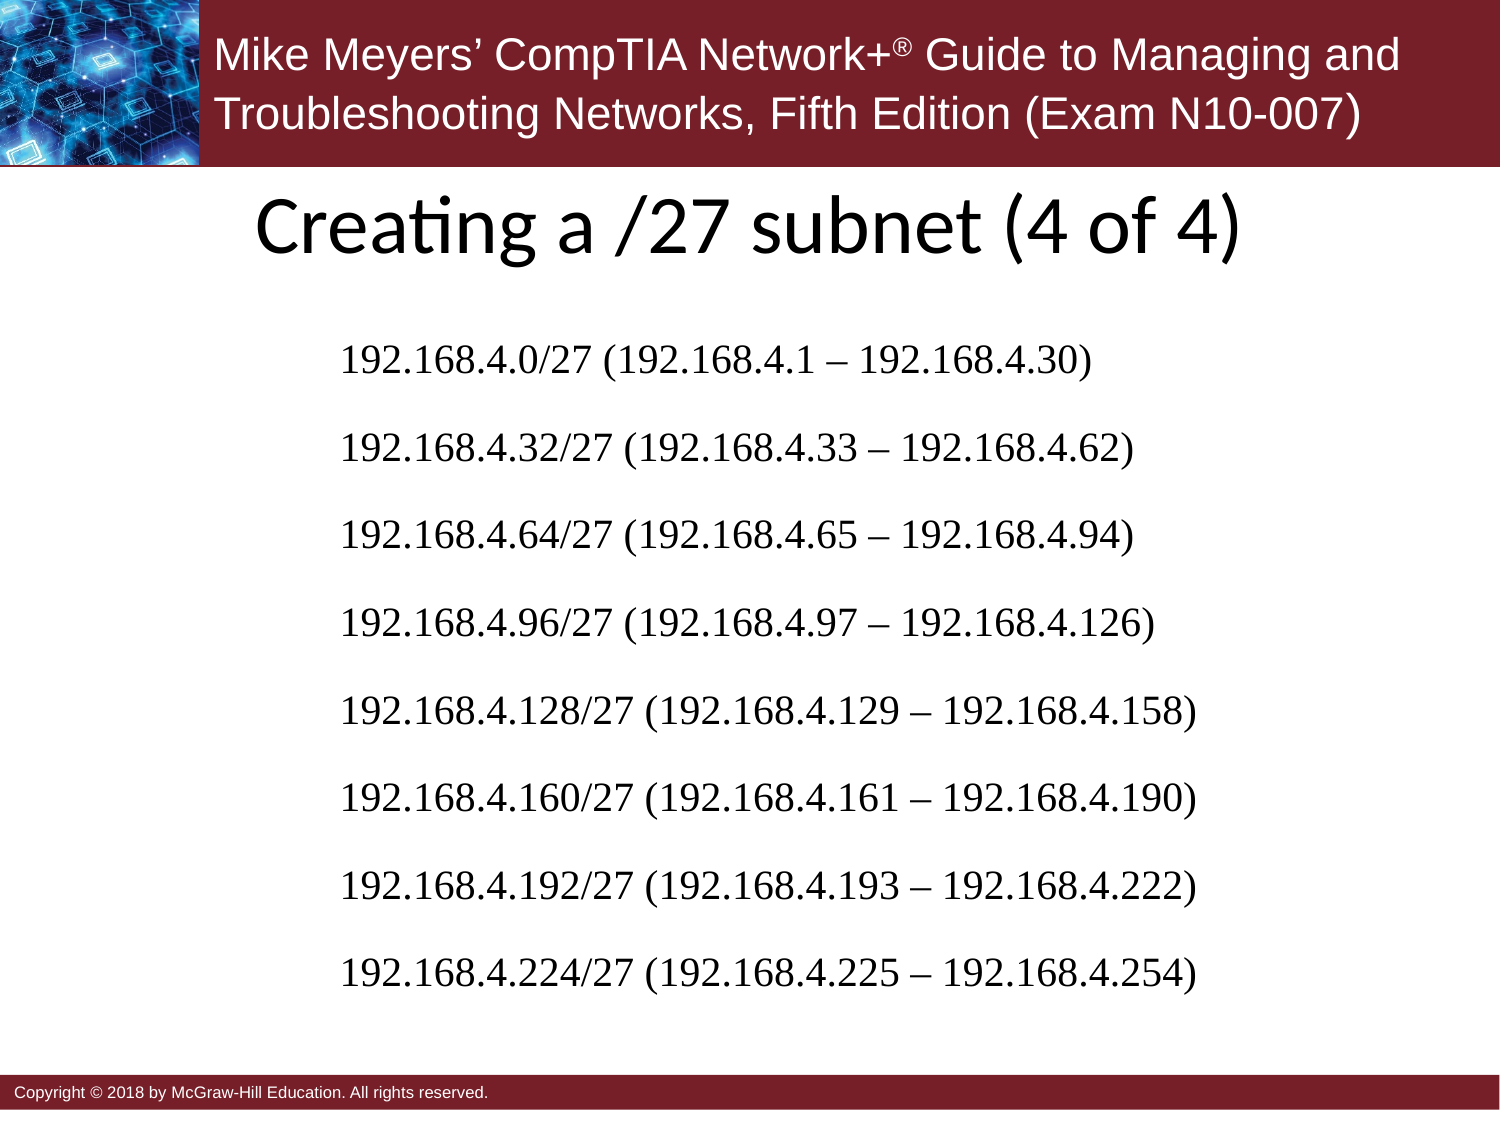

# Creating a /27 subnet (4 of 4)
192.168.4.0/27 (192.168.4.1 – 192.168.4.30)
192.168.4.32/27 (192.168.4.33 – 192.168.4.62)
192.168.4.64/27 (192.168.4.65 – 192.168.4.94)
192.168.4.96/27 (192.168.4.97 – 192.168.4.126)
192.168.4.128/27 (192.168.4.129 – 192.168.4.158)
192.168.4.160/27 (192.168.4.161 – 192.168.4.190)
192.168.4.192/27 (192.168.4.193 – 192.168.4.222)
192.168.4.224/27 (192.168.4.225 – 192.168.4.254)